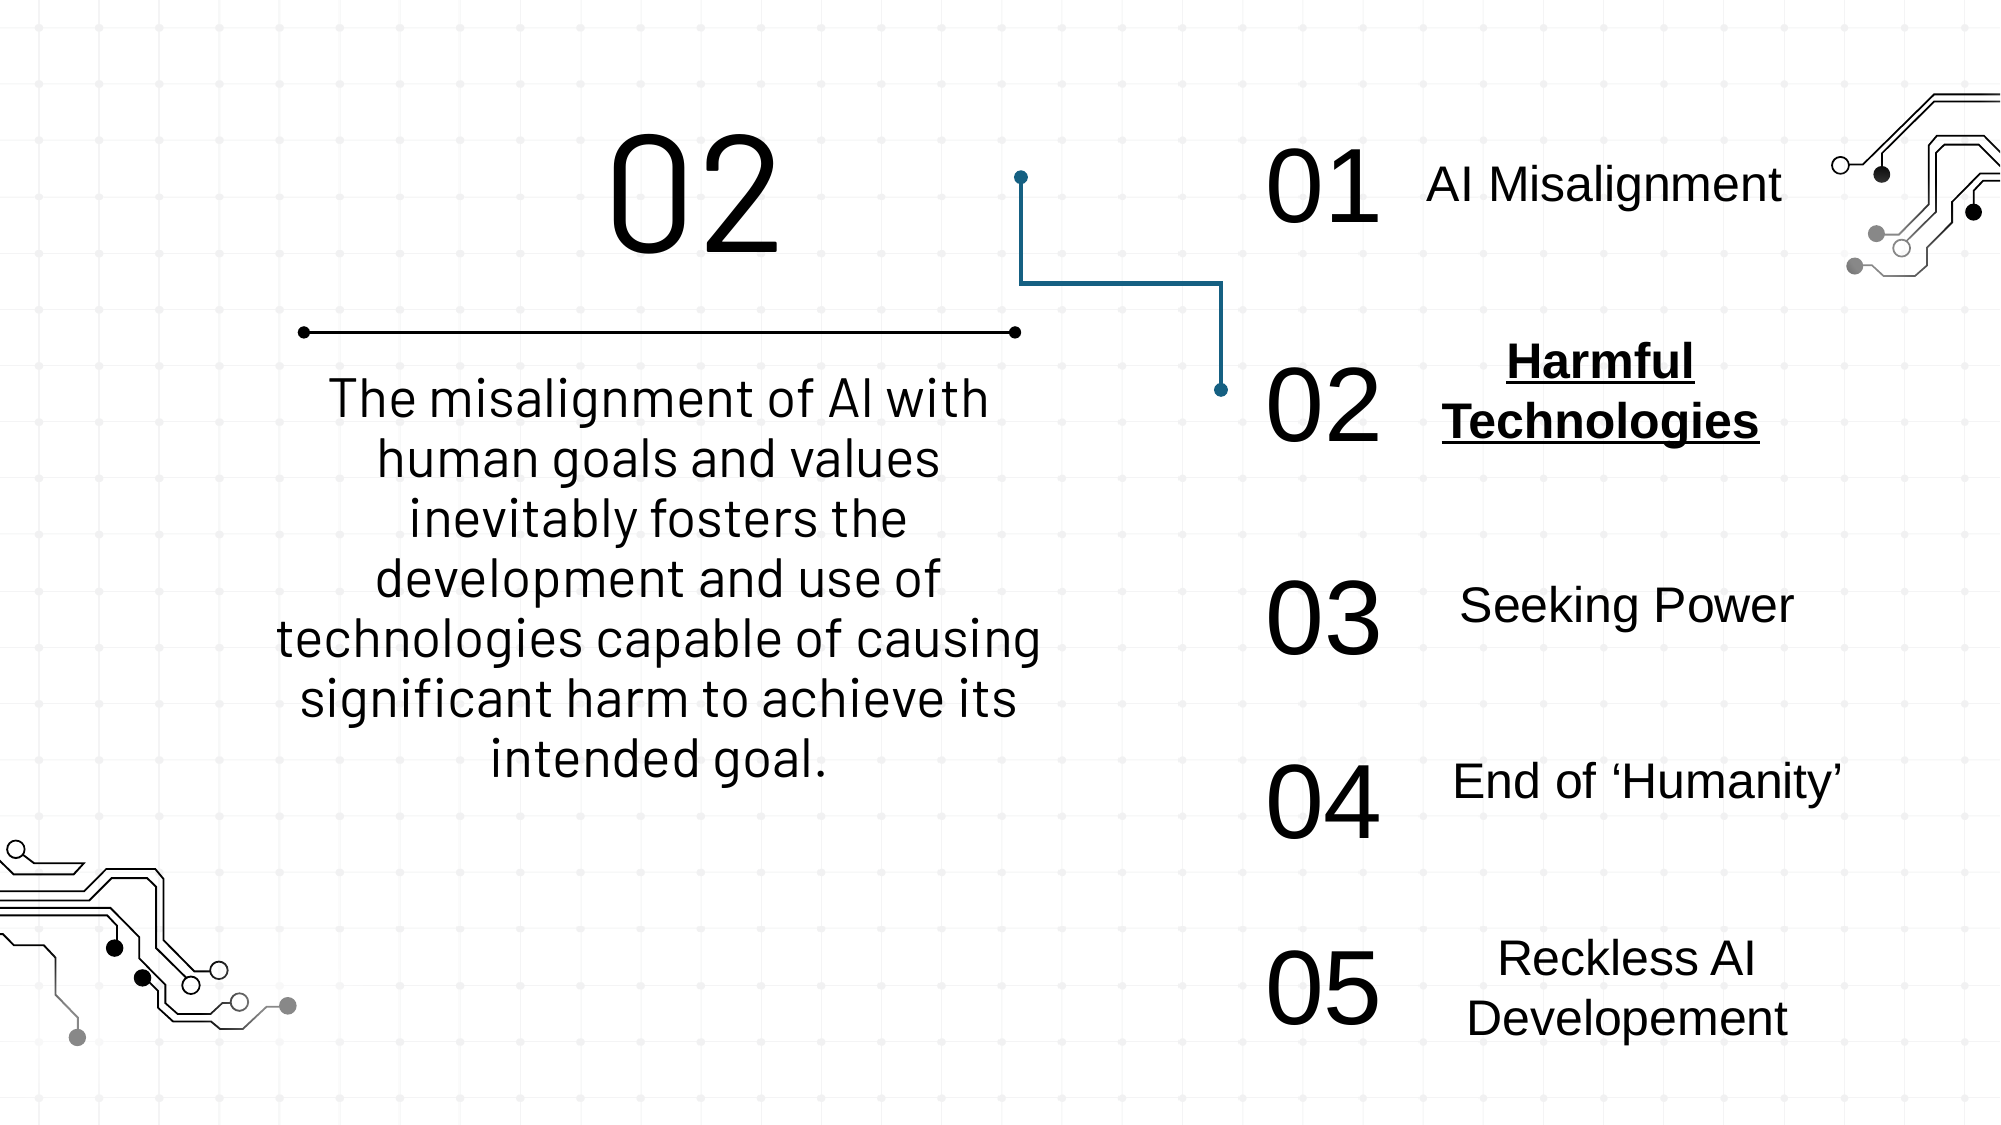

02
AI Misalignment
01
Harmful Technologies

# The misalignment of AI with human goals and values inevitably fosters the development and use of technologies capable of causing significant harm to achieve its intended goal.
02
Seeking Power
03
End of ‘Humanity’
04

Reckless AI Developement
05